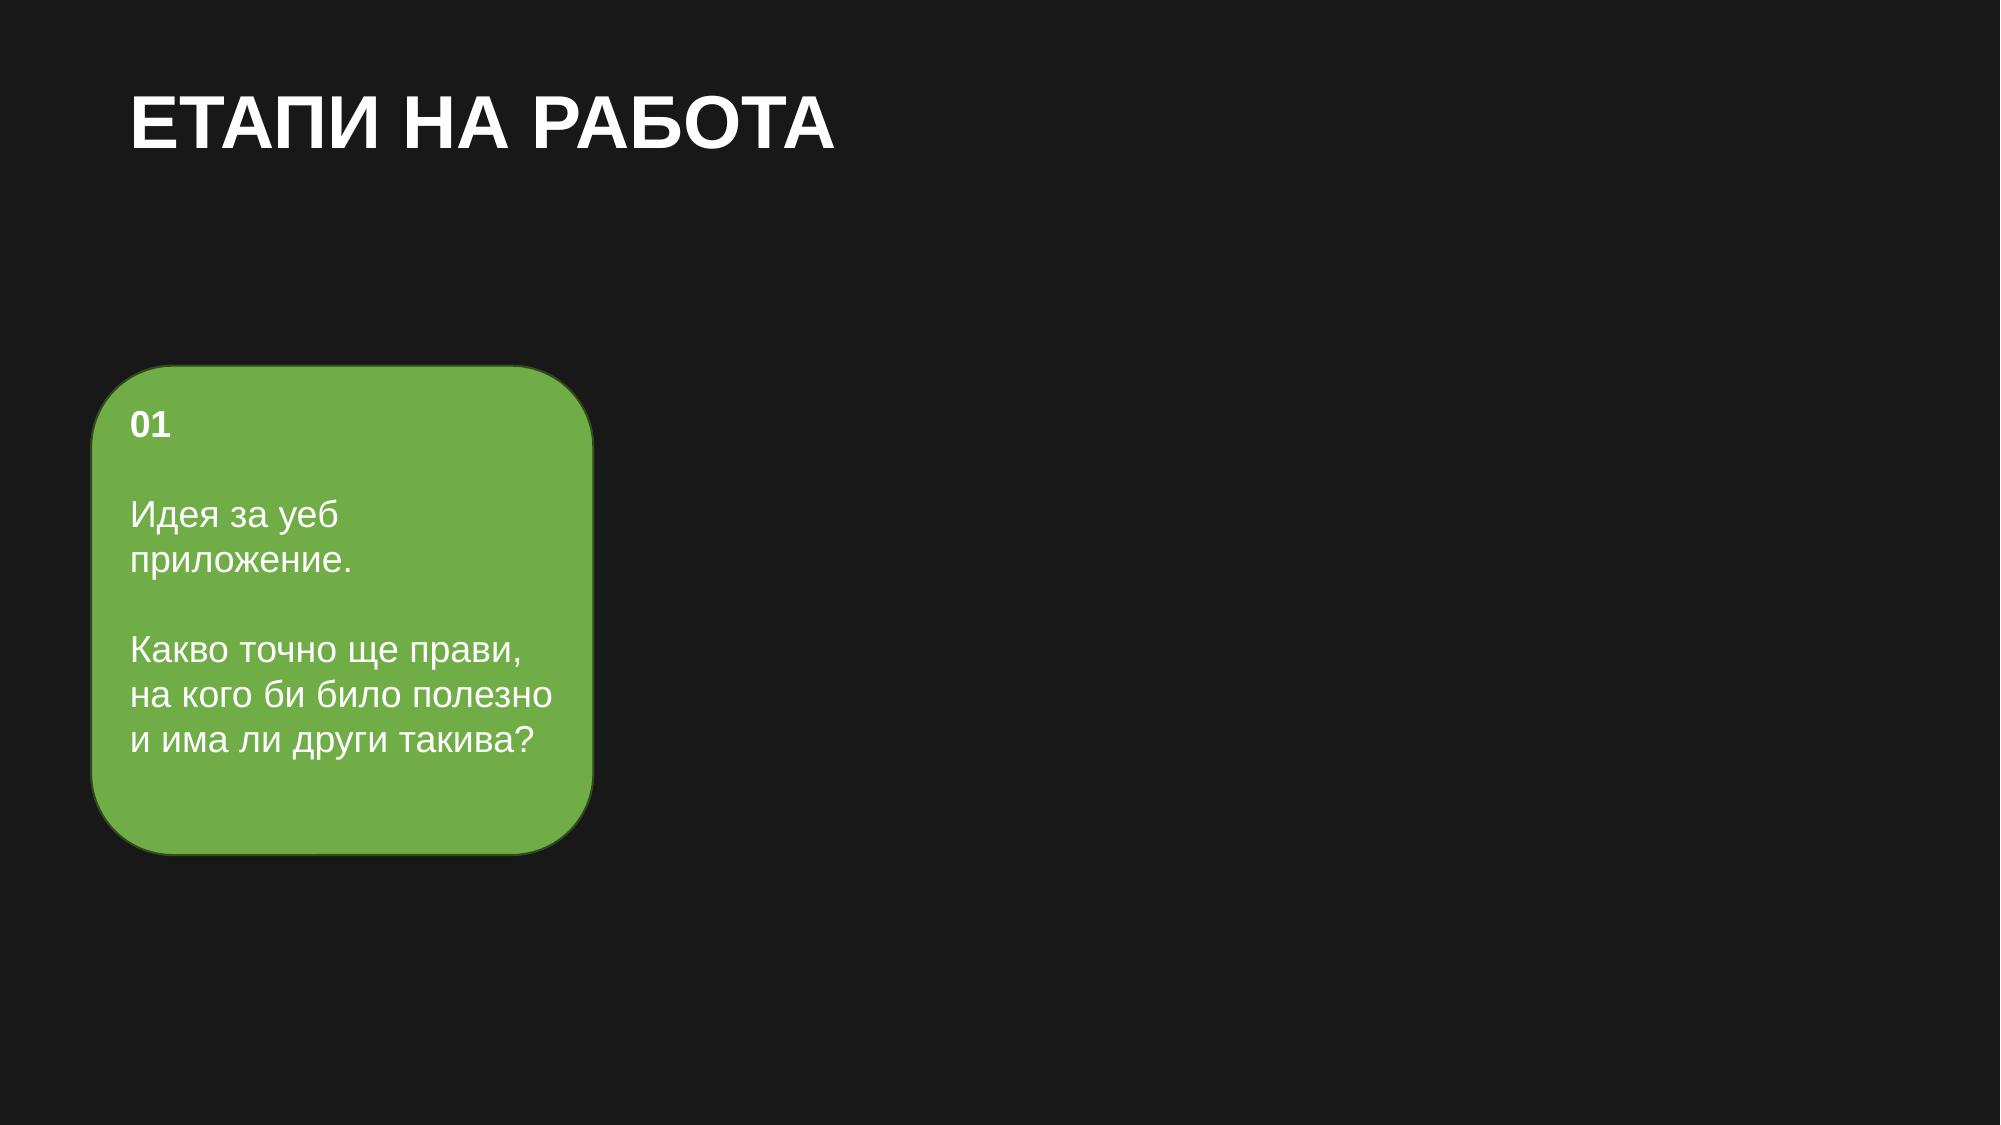

ЕТАПИ НА РАБОТА

01

Идея за уеб приложение.

Какво точно ще прави, на кого би било полезно и има ли други такива?